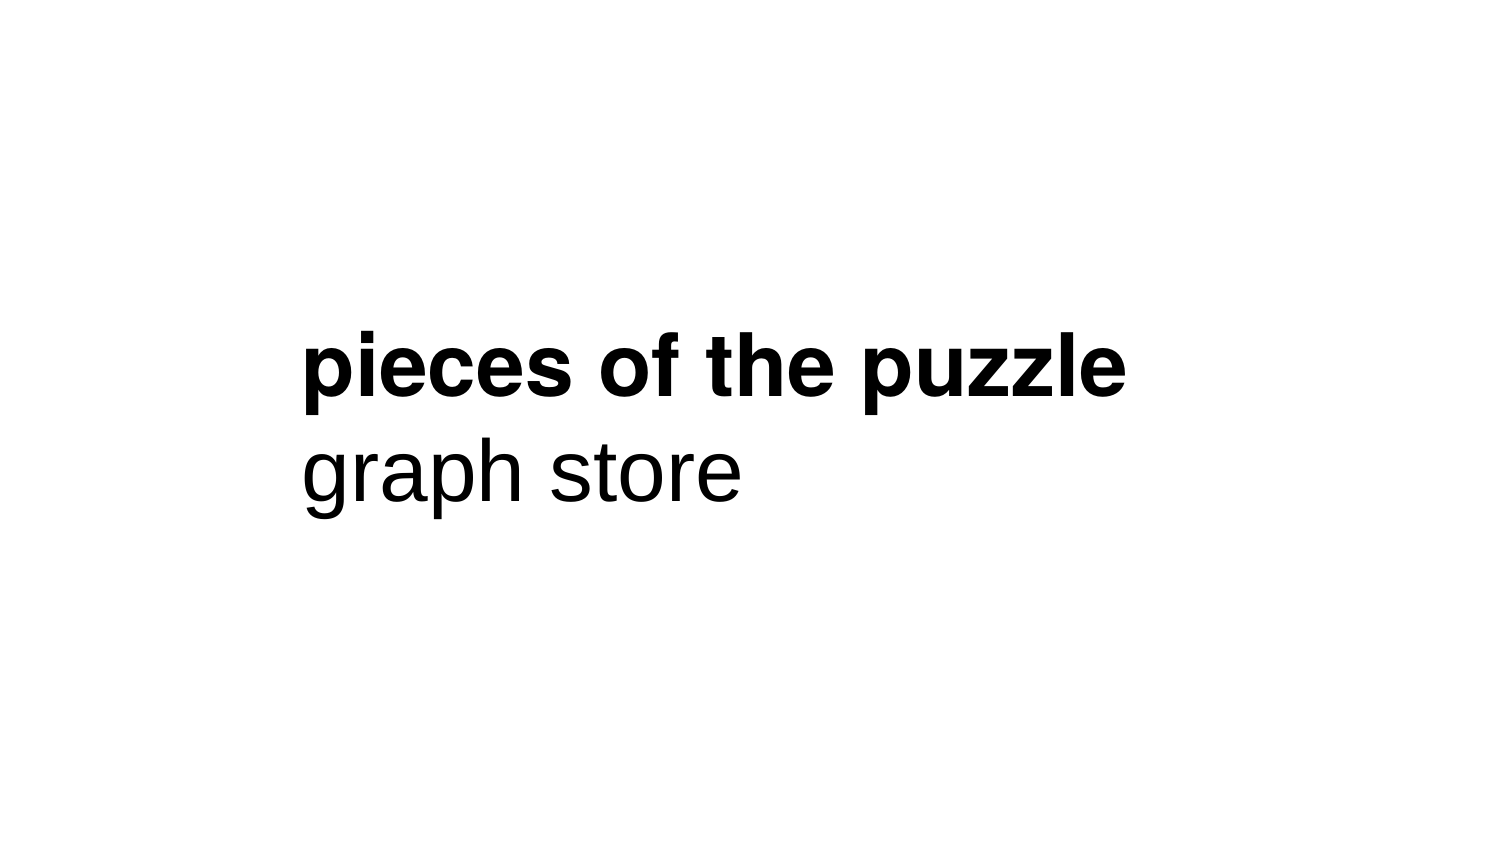

# pieces of the puzzle graph store